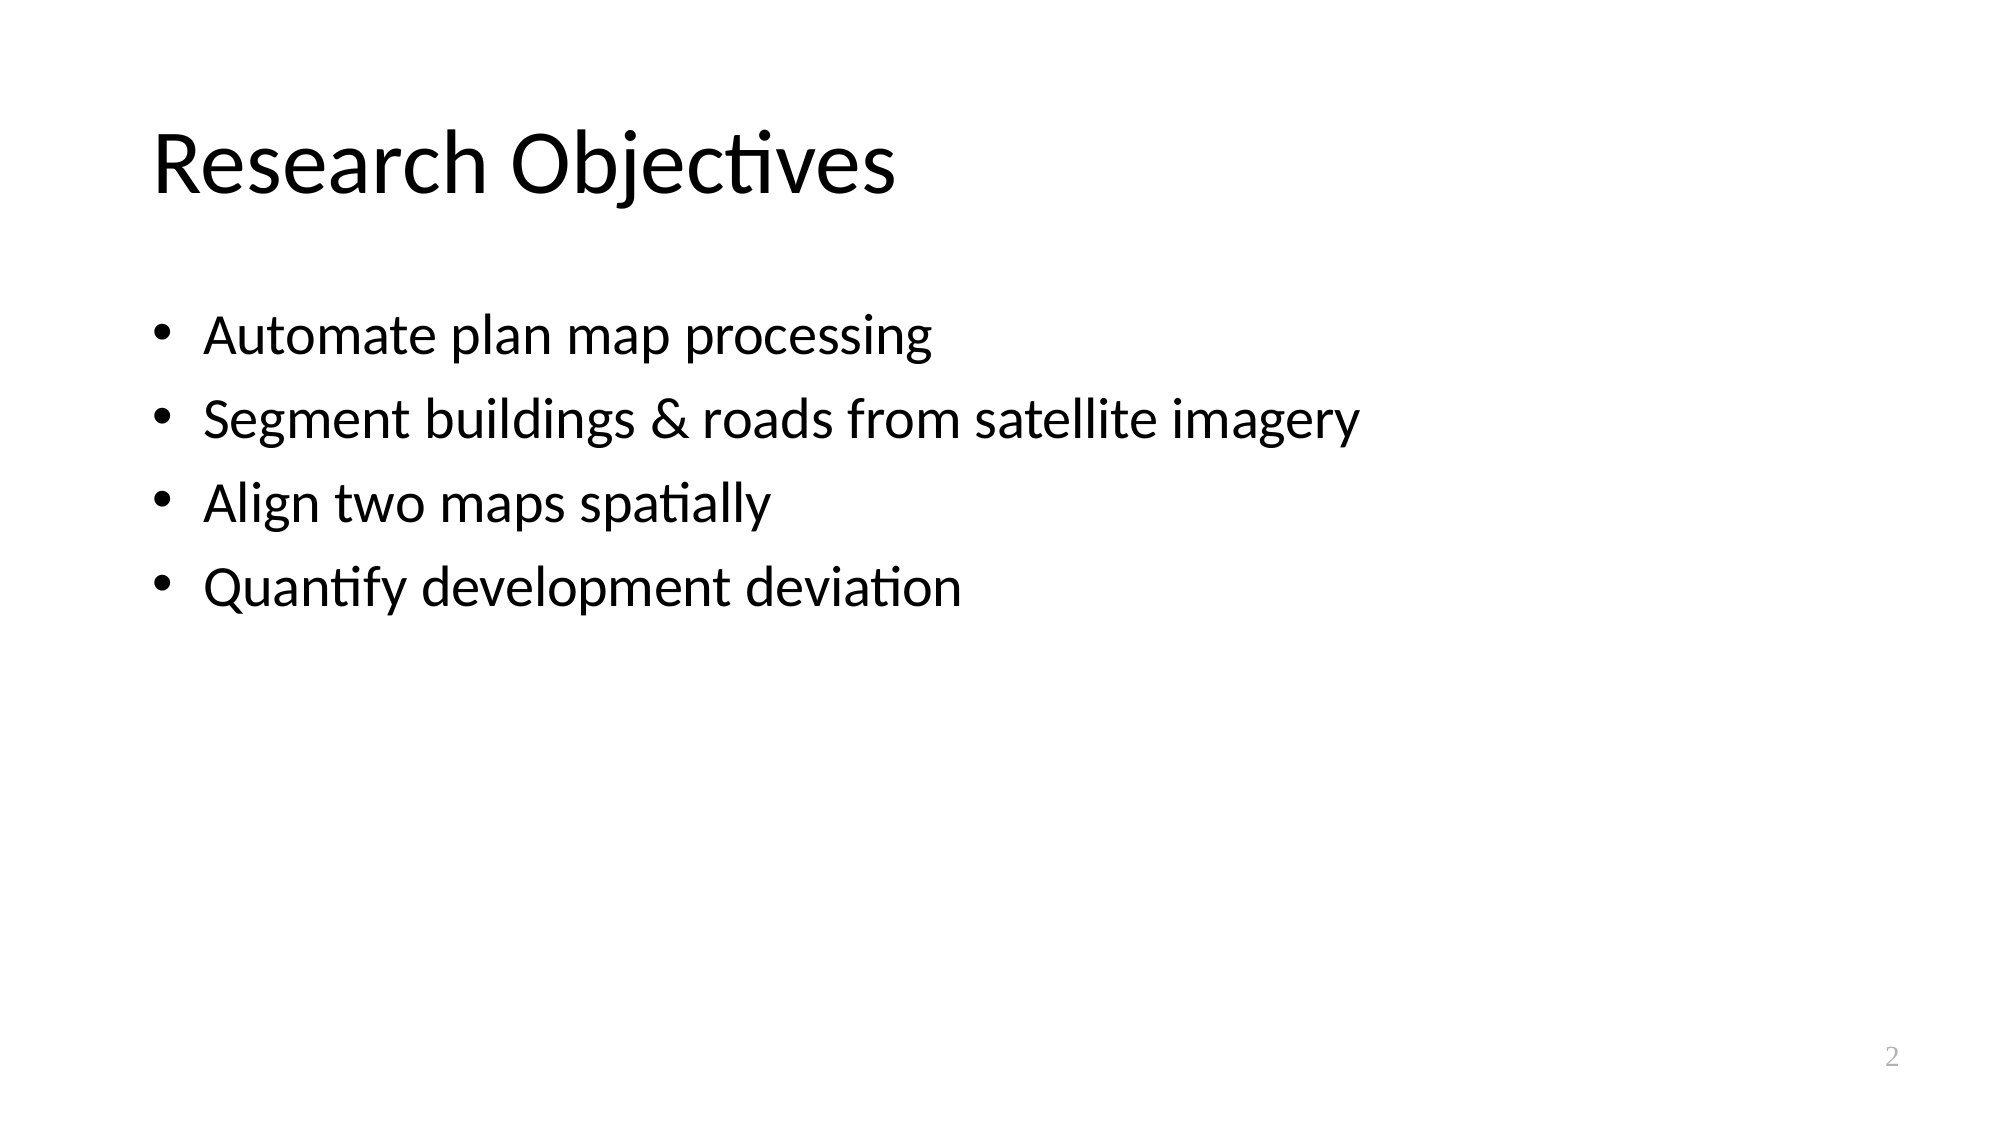

# Research Objectives
Automate plan map processing
Segment buildings & roads from satellite imagery
Align two maps spatially
Quantify development deviation
2